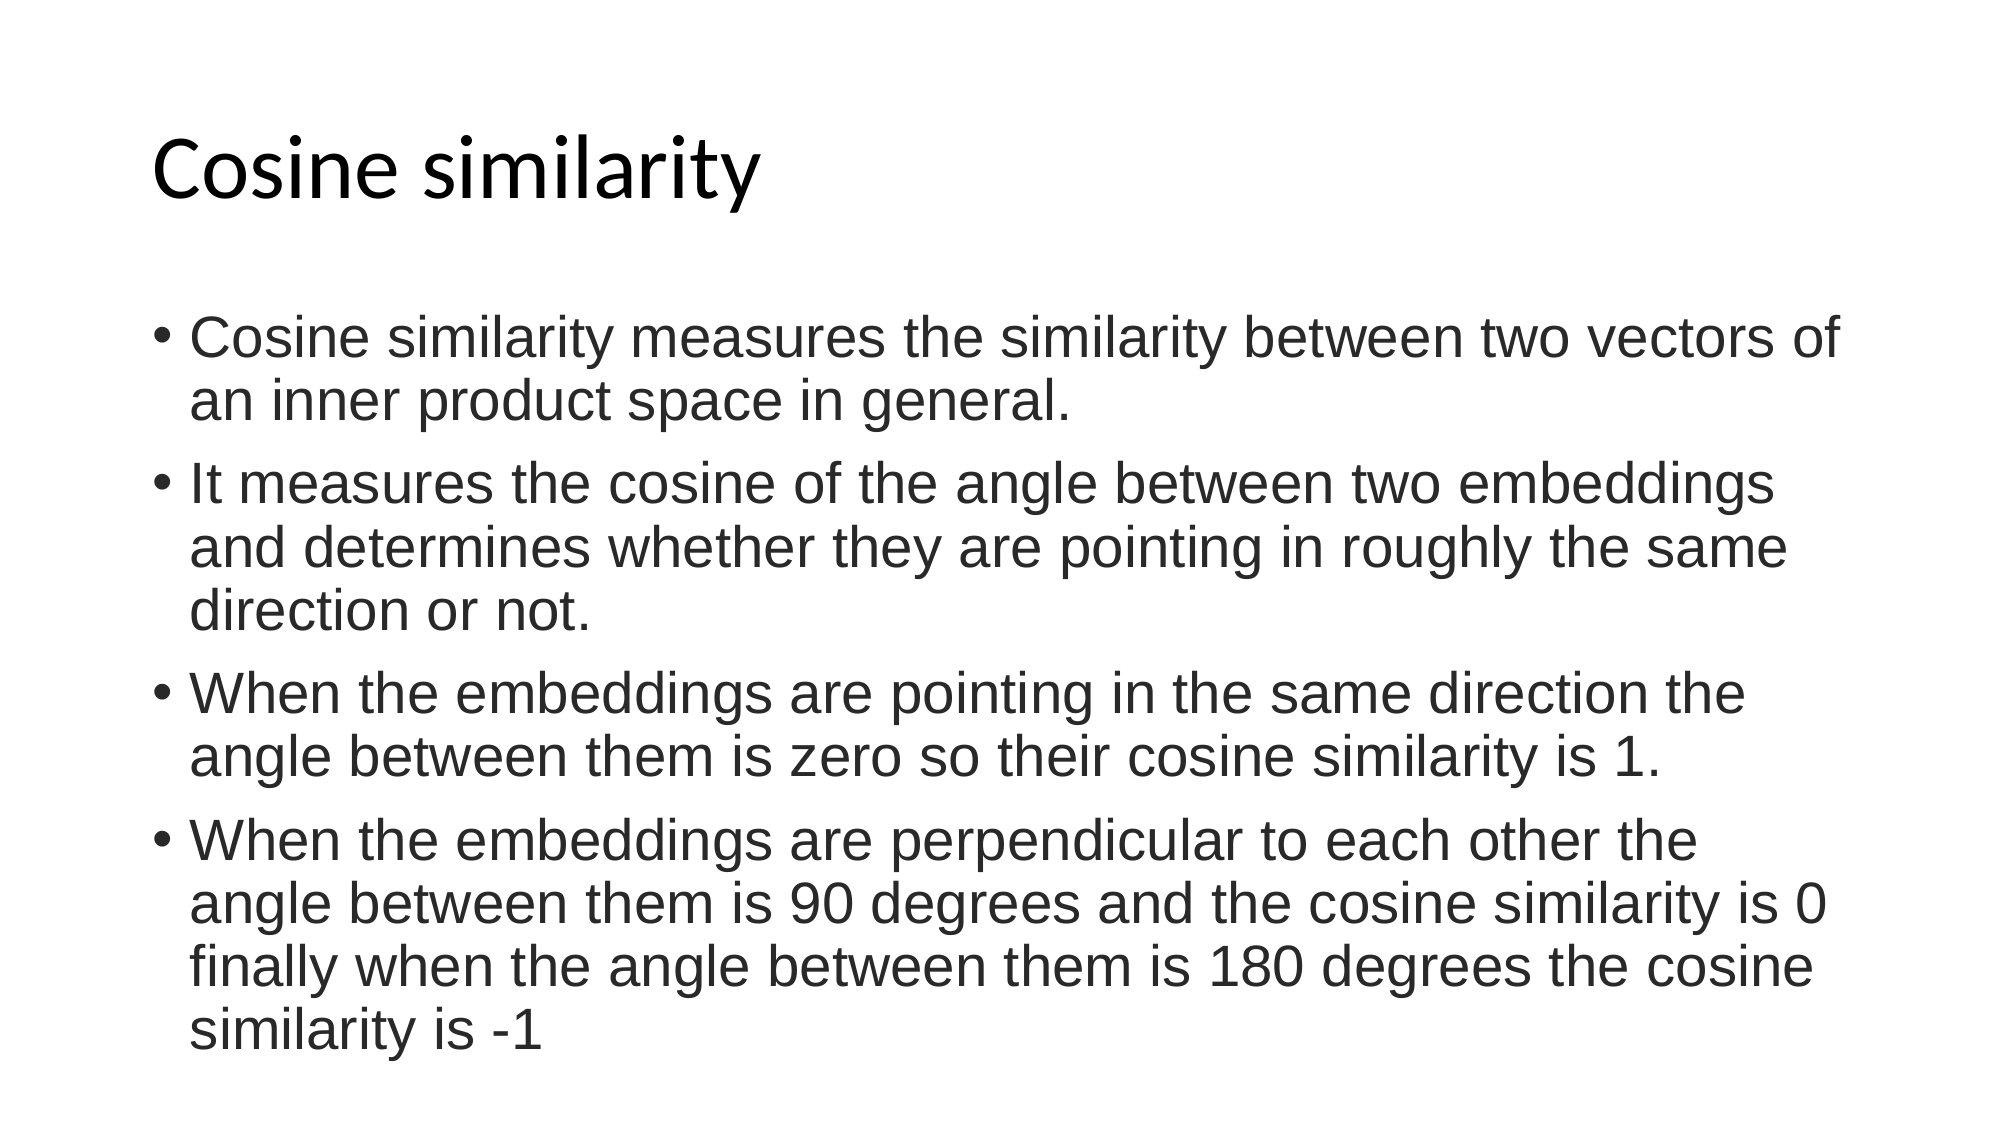

# Cosine similarity
Cosine similarity measures the similarity between two vectors of an inner product space in general.
It measures the cosine of the angle between two embeddings and determines whether they are pointing in roughly the same direction or not.
When the embeddings are pointing in the same direction the angle between them is zero so their cosine similarity is 1.
When the embeddings are perpendicular to each other the angle between them is 90 degrees and the cosine similarity is 0 finally when the angle between them is 180 degrees the cosine similarity is -1